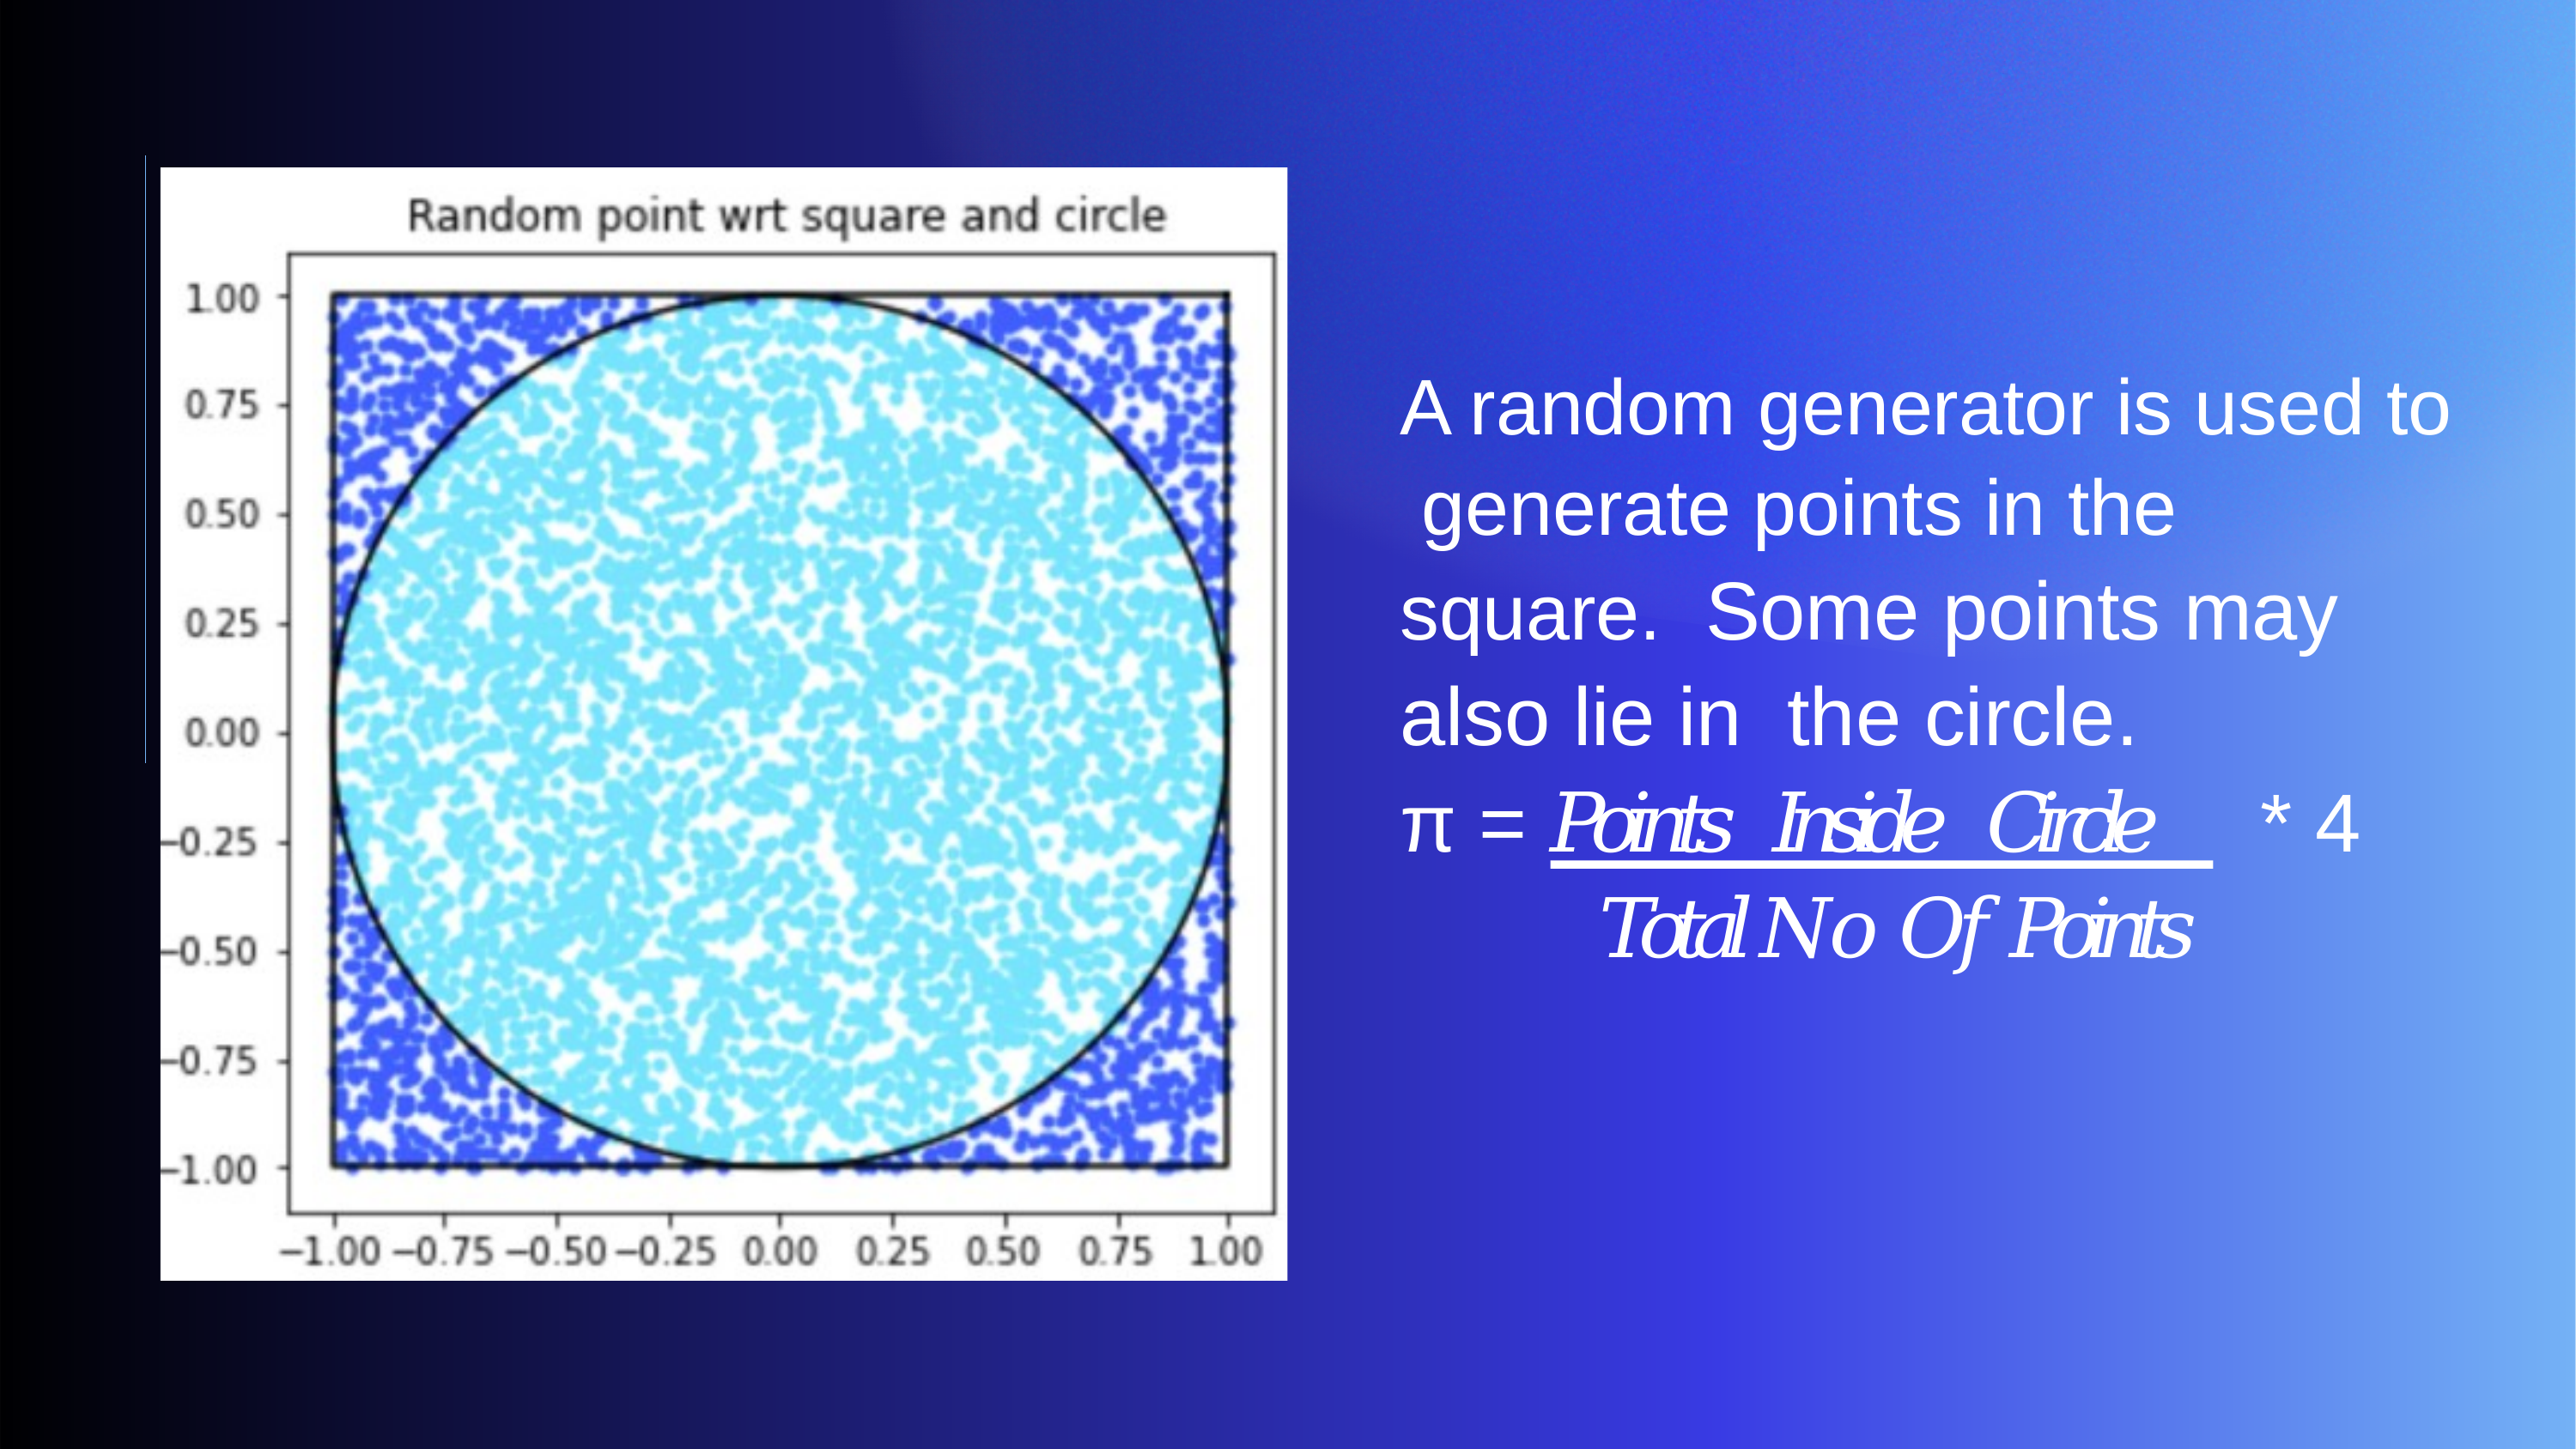

A random generator is used to  generate points in the square.  Some points may also lie in  the circle.
π = 𝑃𝑜𝑖𝑛𝑡𝑠   𝐼𝑛𝑠𝑖𝑑𝑒    𝐶𝑖𝑟𝑐𝑙𝑒	* 4
𝑇𝑜𝑡𝑎𝑙 𝑁𝑜 𝑂𝑓 𝑃𝑜𝑖𝑛𝑡𝑠